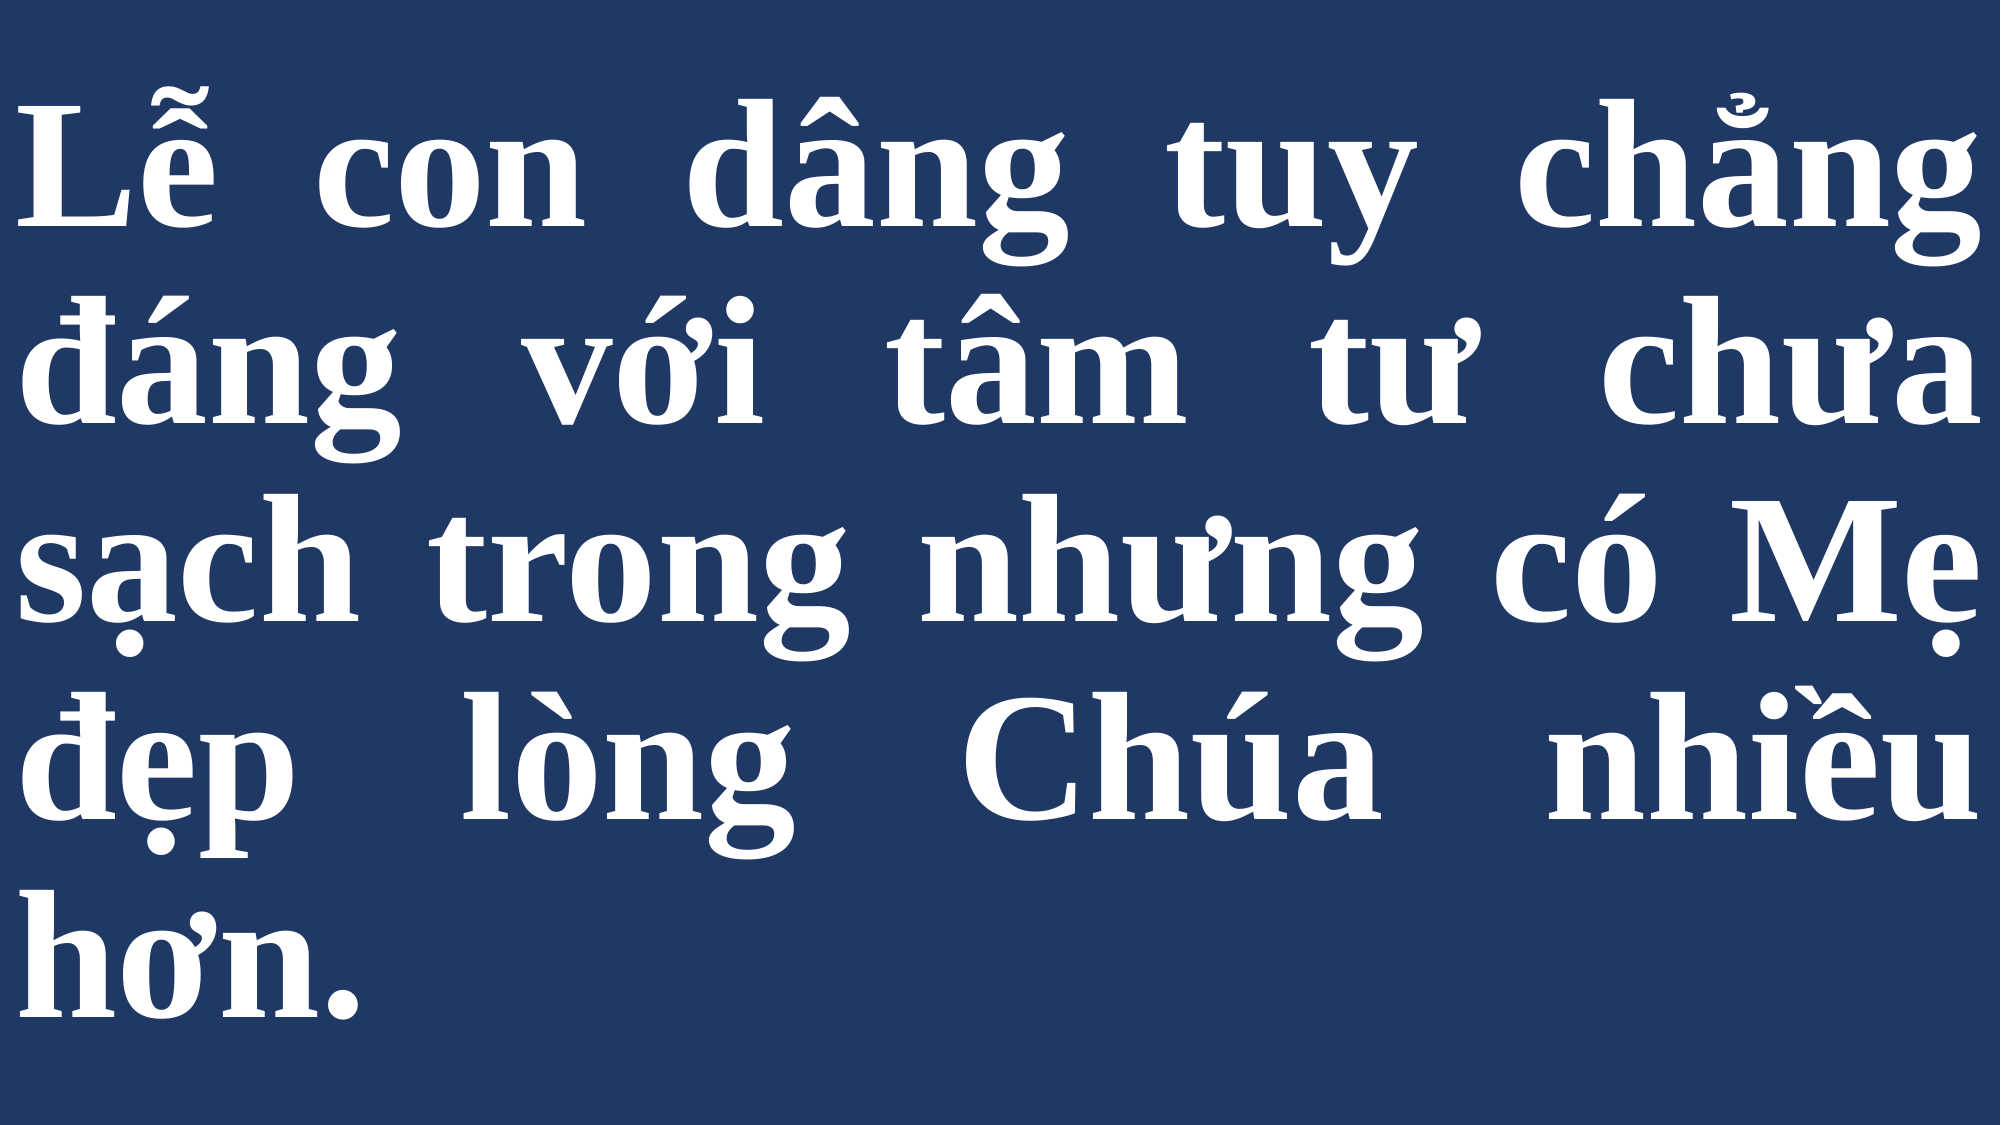

# Lễ con dâng tuy chẳng đáng với tâm tư chưa sạch trong nhưng có Mẹ đẹp lòng Chúa nhiều hơn.